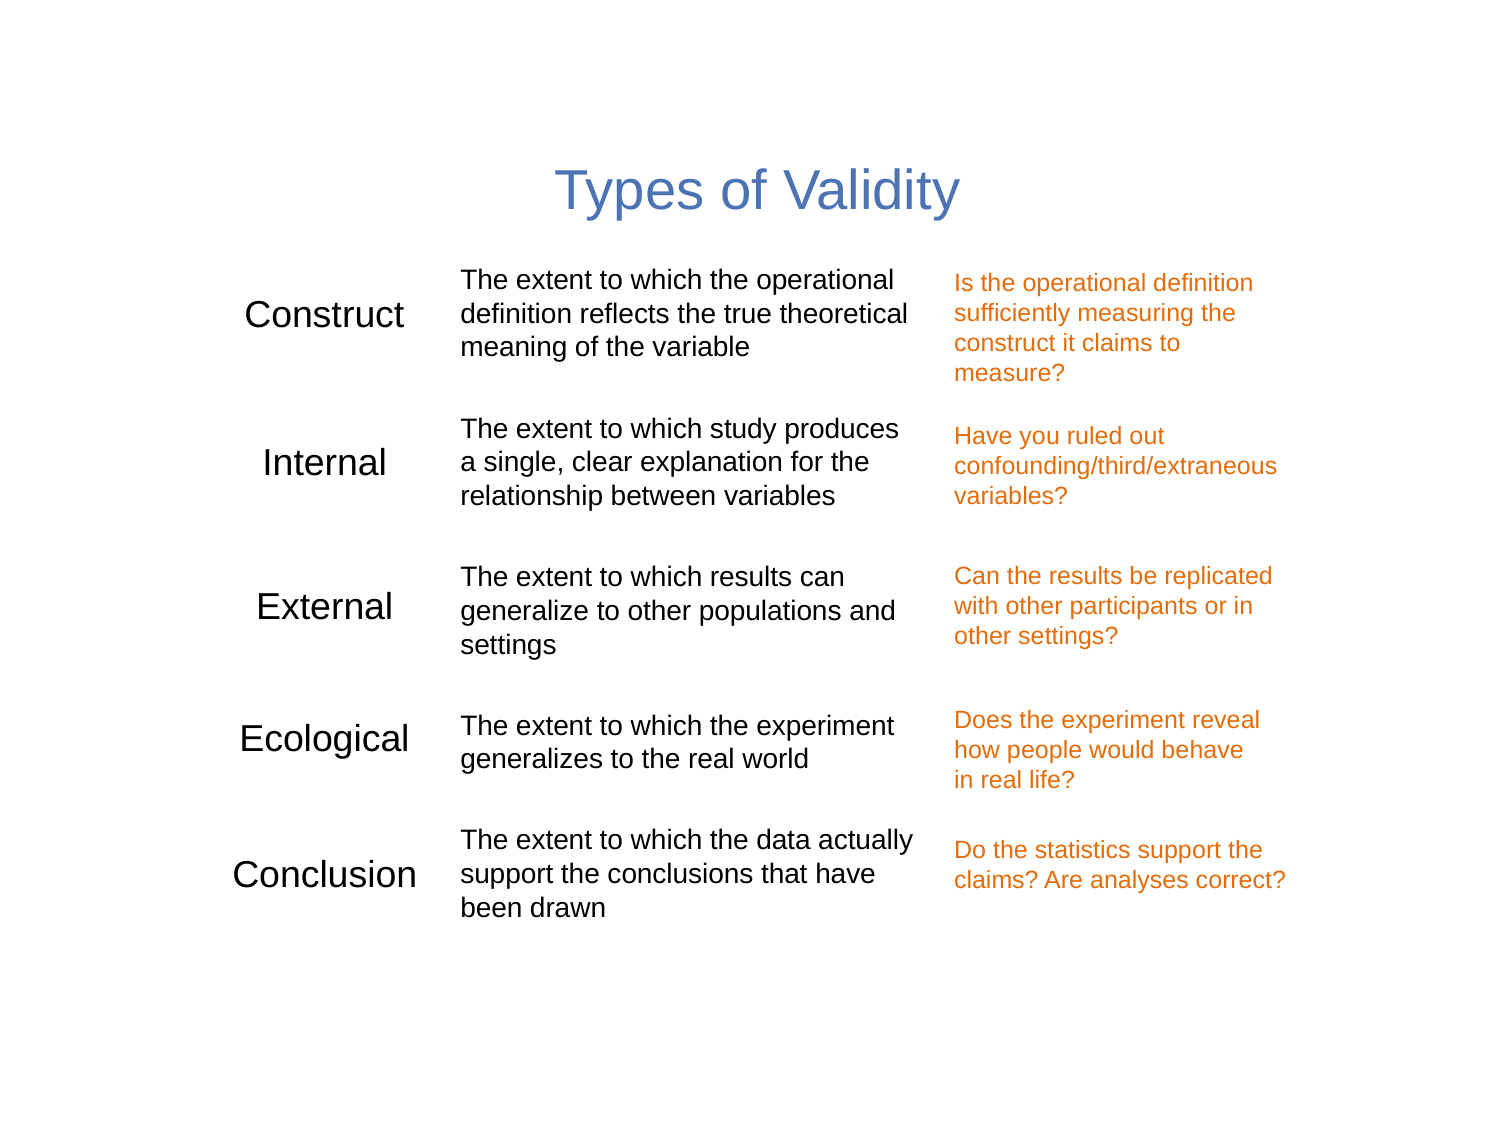

# Types of Validity
The extent to which the operational definition reflects the true theoretical meaning of the variable
Is the operational definition sufficiently measuring the construct it claims to measure?
Construct
The extent to which study produces a single, clear explanation for the relationship between variables
Have you ruled out confounding/third/extraneous variables?
Internal
The extent to which results can generalize to other populations and settings
Can the results be replicated with other participants or in other settings?
External
Does the experiment reveal how people would behave in real life?
The extent to which the experiment generalizes to the real world
Ecological
The extent to which the data actually support the conclusions that have been drawn
Do the statistics support the claims? Are analyses correct?
Conclusion